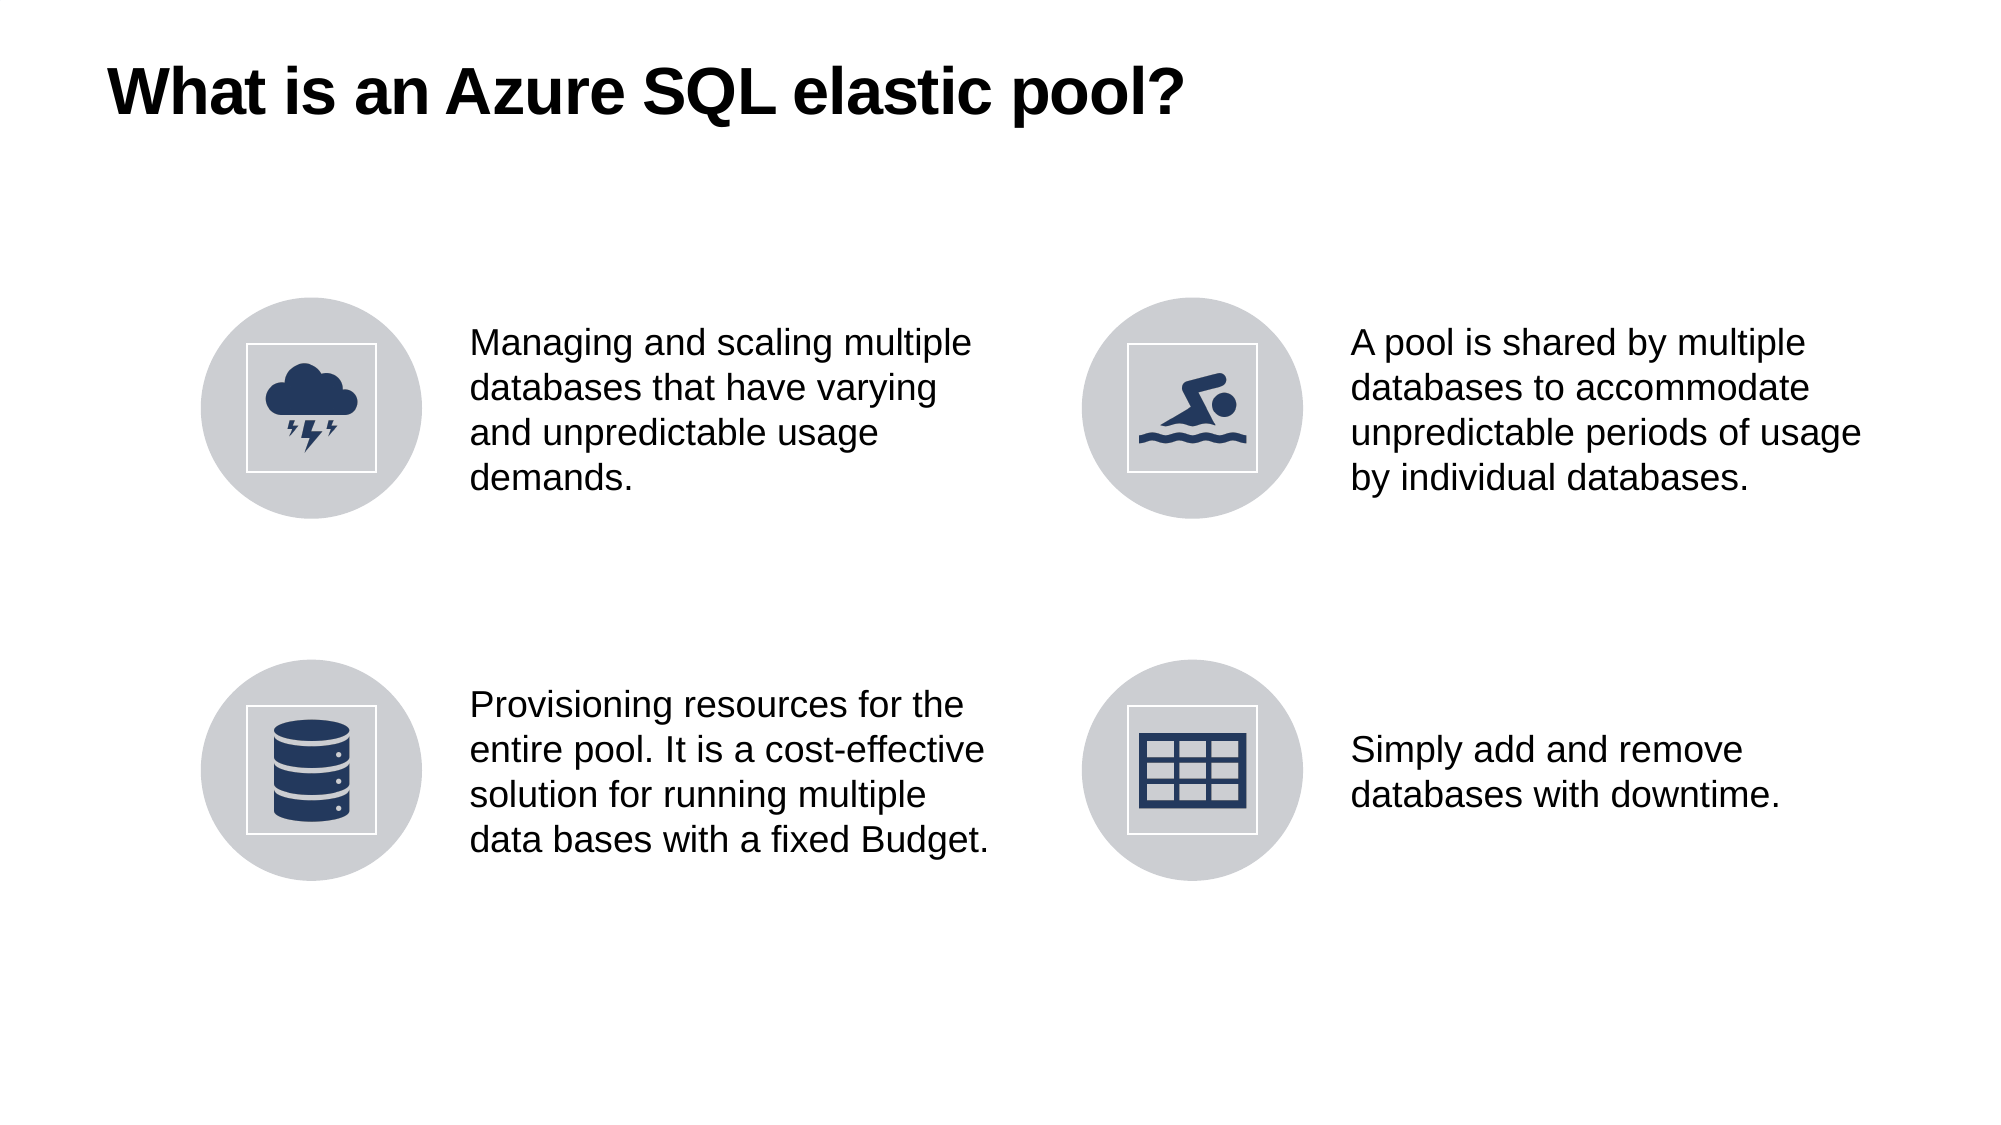

# What is an Azure SQL elastic pool?
Managing and scaling multiple databases that have varying and unpredictable usage demands.
A pool is shared by multiple databases to accommodate unpredictable periods of usage by individual databases.
Provisioning resources for the entire pool. It is a cost-effective solution for running multiple data bases with a fixed Budget.
Simply add and remove databases with downtime.